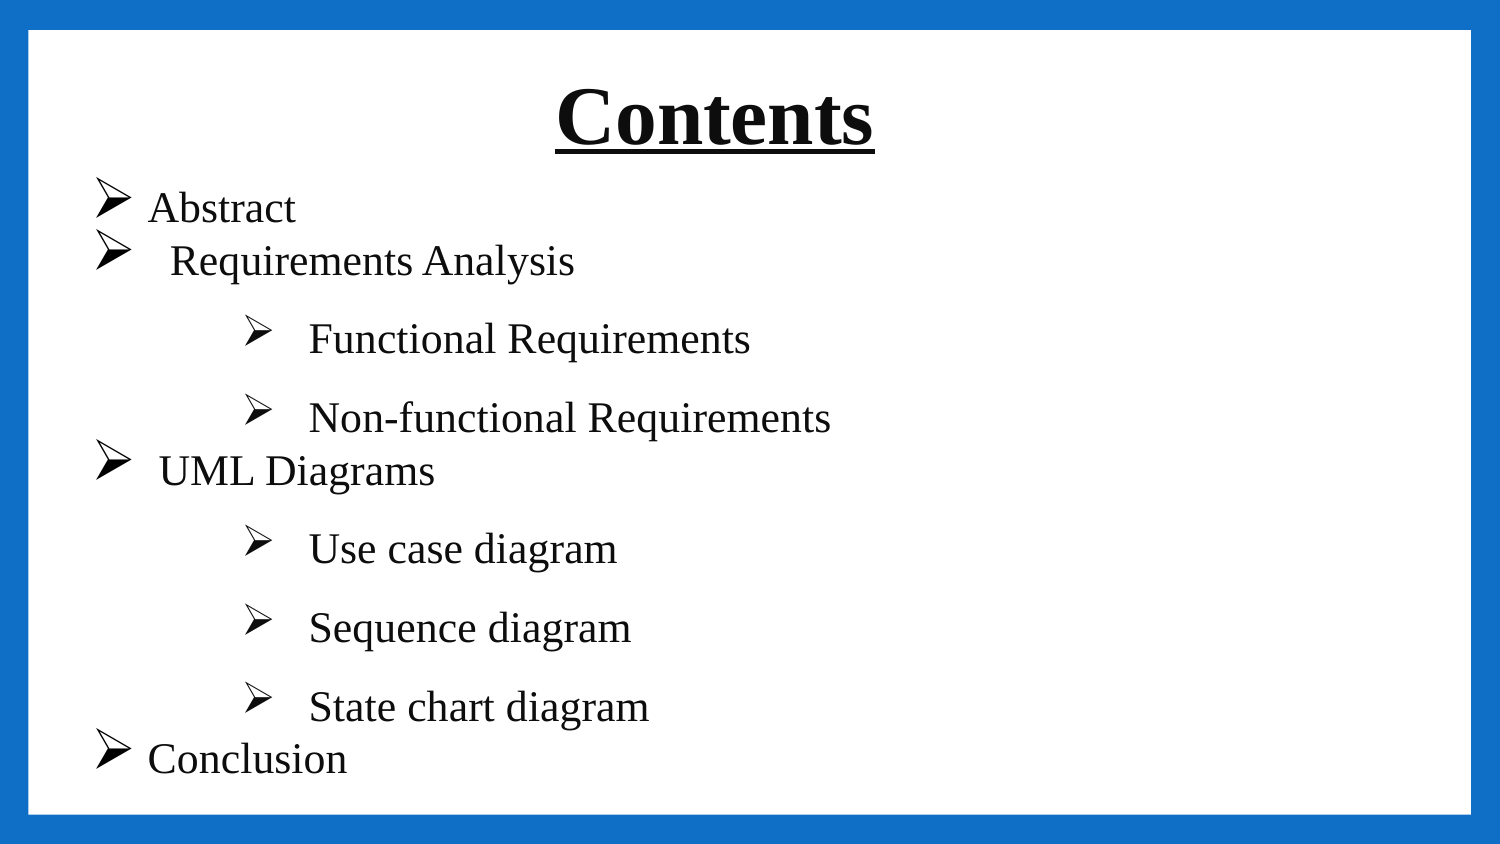

Contents
Abstract
  Requirements Analysis
 Functional Requirements
 Non-functional Requirements
 UML Diagrams
 Use case diagram
 Sequence diagram
 State chart diagram
Conclusion